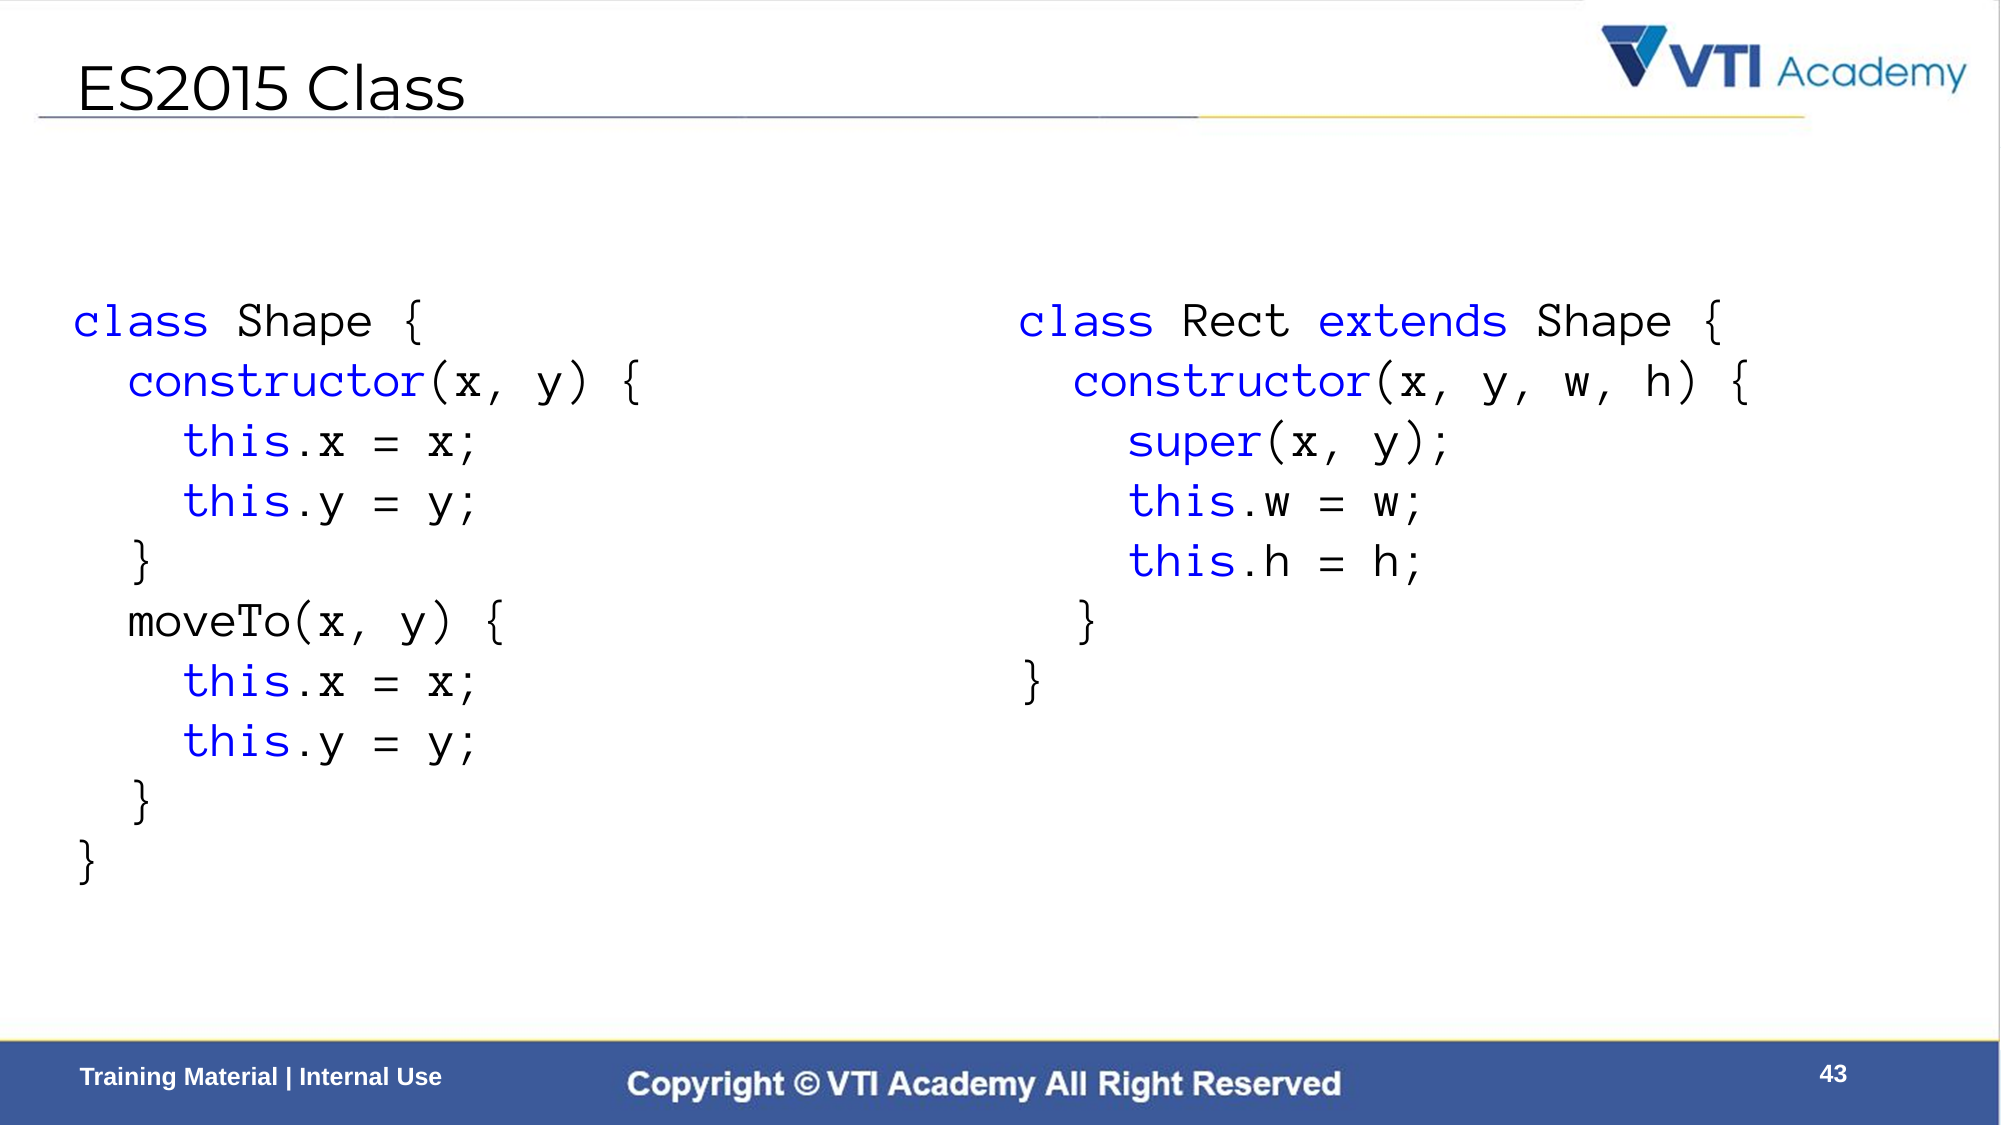

# ES2015 Class

class Shape {
  constructor(x, y) {
    this.x = x;
    this.y = y;
  }
  moveTo(x, y) {
    this.x = x;
    this.y = y;
  }
}

class Rect extends Shape {
  constructor(x, y, w, h) {
    super(x, y);
    this.w = w;
    this.h = h;
  }
}
43
Training Material | Internal Use